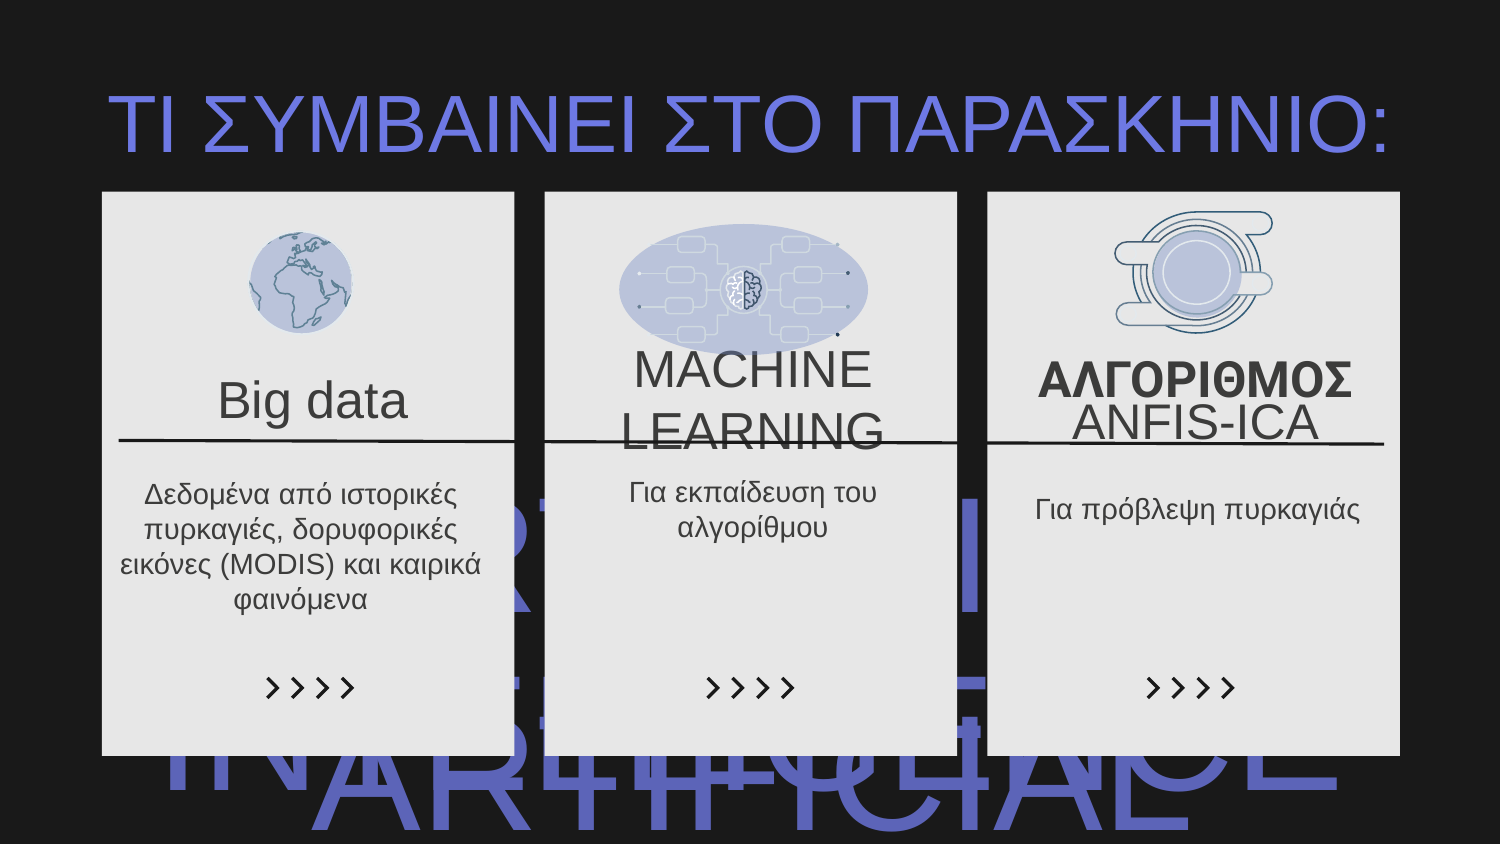

ΤΙ ΣΥΜΒΑΙΝΕΙ ΣΤΟ ΠΑΡΑΣΚΗΝΙΟ:

Big data
MACHINE LEARNING
# ΑΛΓΟΡΙΘΜΟΣ ANFIS-ICA
Για εκπαίδευση του αλγορίθμου
Για πρόβλεψη πυρκαγιάς
Δεδομένα από ιστορικές πυρκαγιές, δορυφορικές εικόνες (MODIS) και καιρικά φαινόμενα